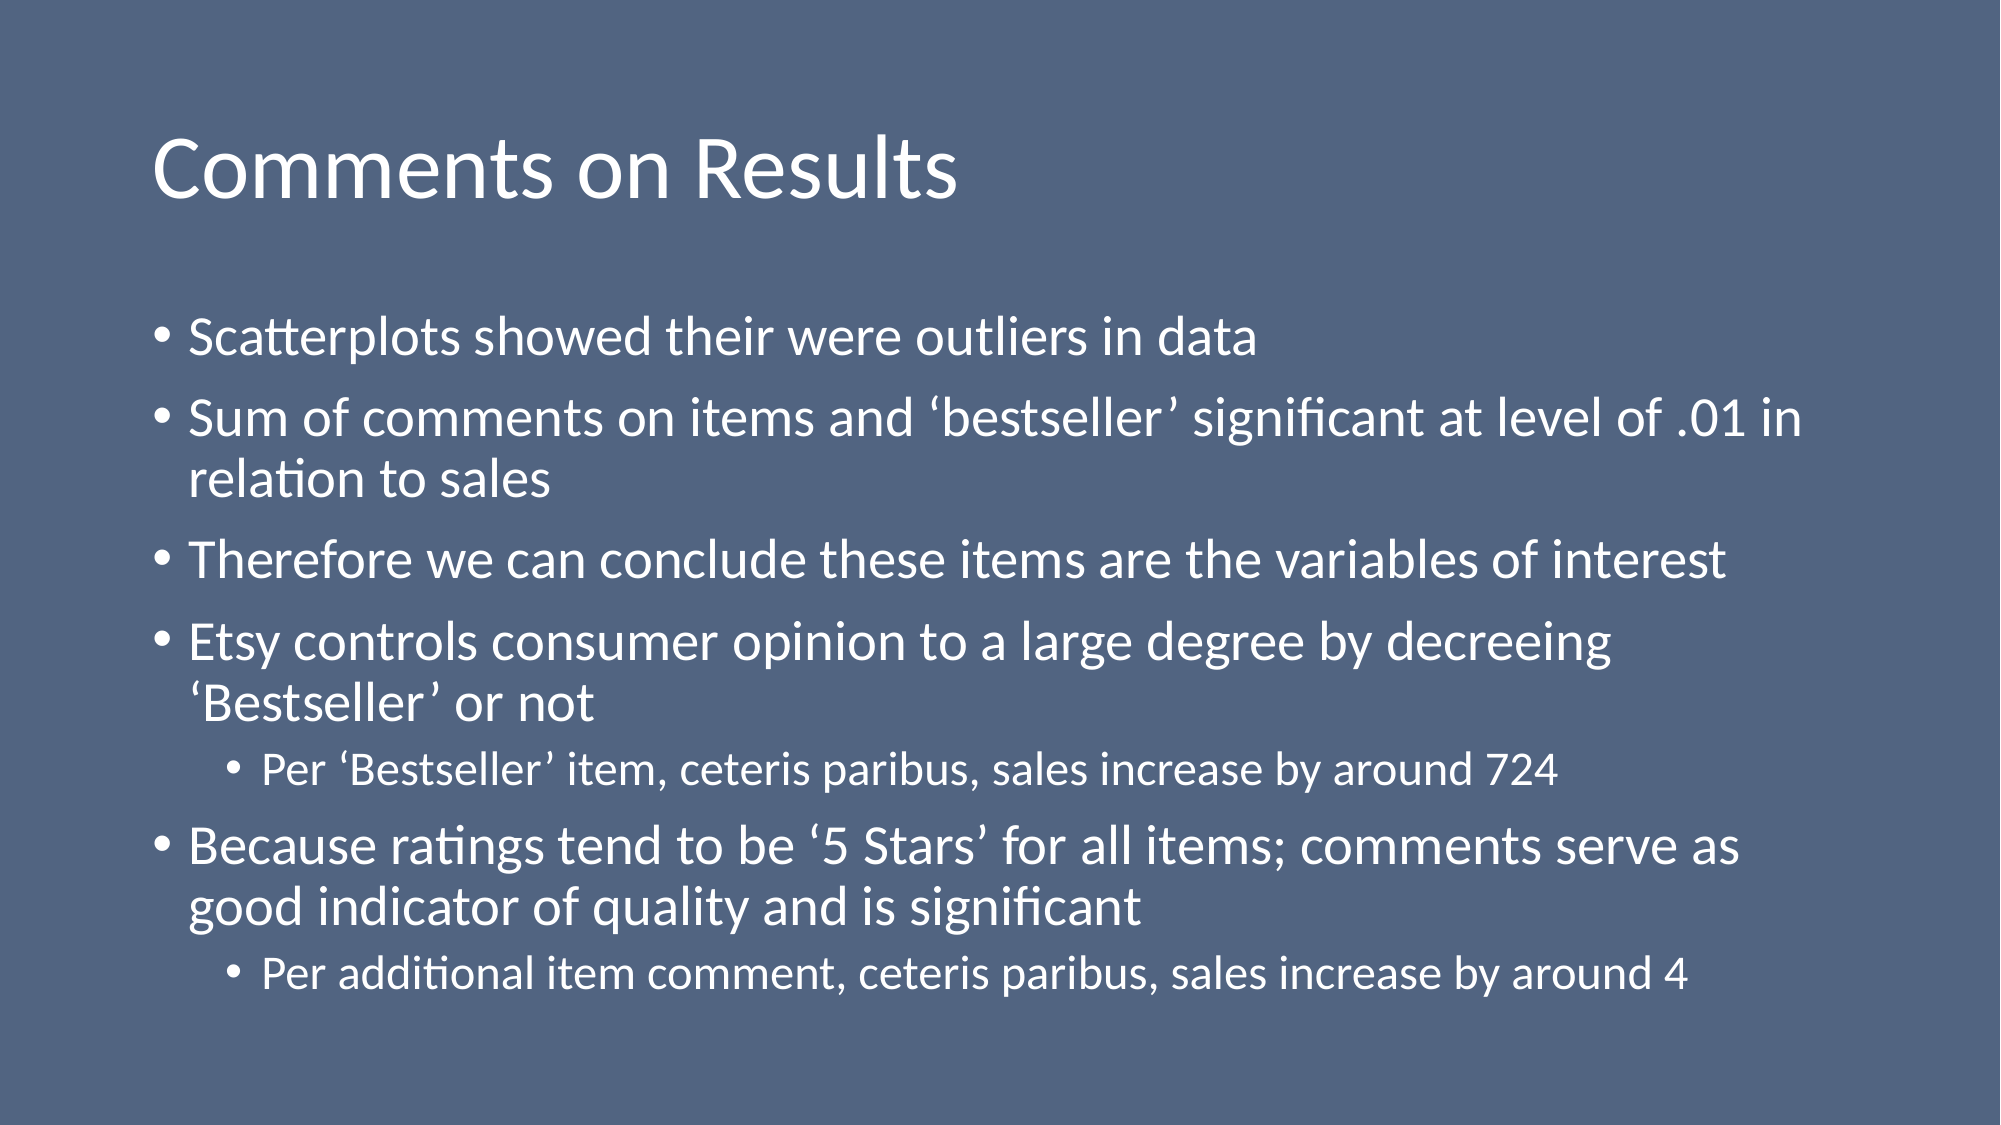

# Comments on Results
Scatterplots showed their were outliers in data
Sum of comments on items and ‘bestseller’ significant at level of .01 in relation to sales
Therefore we can conclude these items are the variables of interest
Etsy controls consumer opinion to a large degree by decreeing ‘Bestseller’ or not
Per ‘Bestseller’ item, ceteris paribus, sales increase by around 724
Because ratings tend to be ‘5 Stars’ for all items; comments serve as good indicator of quality and is significant
Per additional item comment, ceteris paribus, sales increase by around 4